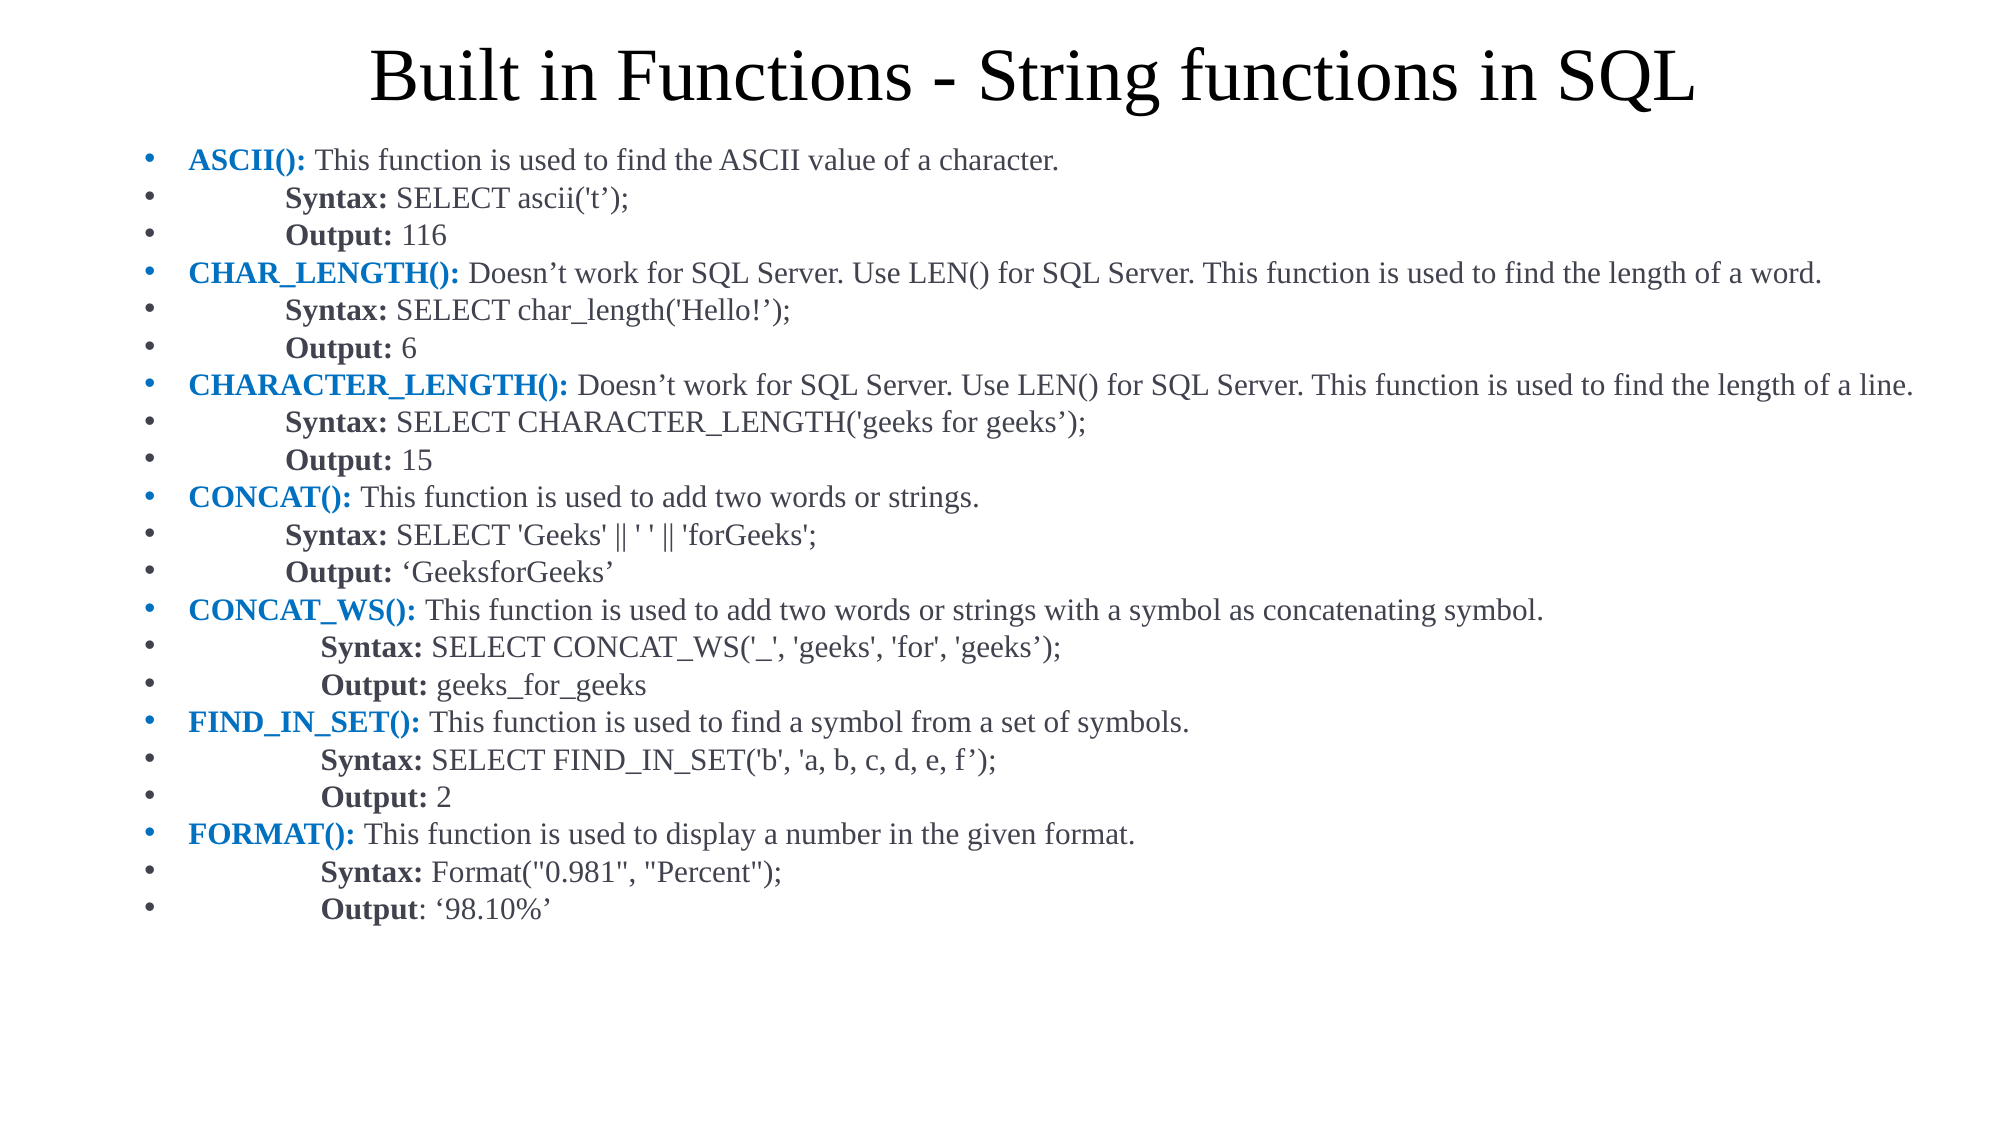

# Built in Functions - String functions in SQL
ASCII(): This function is used to find the ASCII value of a character.
	Syntax: SELECT ascii('t’);
	Output: 116
CHAR_LENGTH(): Doesn’t work for SQL Server. Use LEN() for SQL Server. This function is used to find the length of a word.
	Syntax: SELECT char_length('Hello!’);
	Output: 6
CHARACTER_LENGTH(): Doesn’t work for SQL Server. Use LEN() for SQL Server. This function is used to find the length of a line.
	Syntax: SELECT CHARACTER_LENGTH('geeks for geeks’);
	Output: 15
CONCAT(): This function is used to add two words or strings.
	Syntax: SELECT 'Geeks' || ' ' || 'forGeeks';
	Output: ‘GeeksforGeeks’
CONCAT_WS(): This function is used to add two words or strings with a symbol as concatenating symbol.
	Syntax: SELECT CONCAT_WS('_', 'geeks', 'for', 'geeks’);
	Output: geeks_for_geeks
FIND_IN_SET(): This function is used to find a symbol from a set of symbols.
	Syntax: SELECT FIND_IN_SET('b', 'a, b, c, d, e, f’);
	Output: 2
FORMAT(): This function is used to display a number in the given format.
	Syntax: Format("0.981", "Percent");
	Output: ‘98.10%’